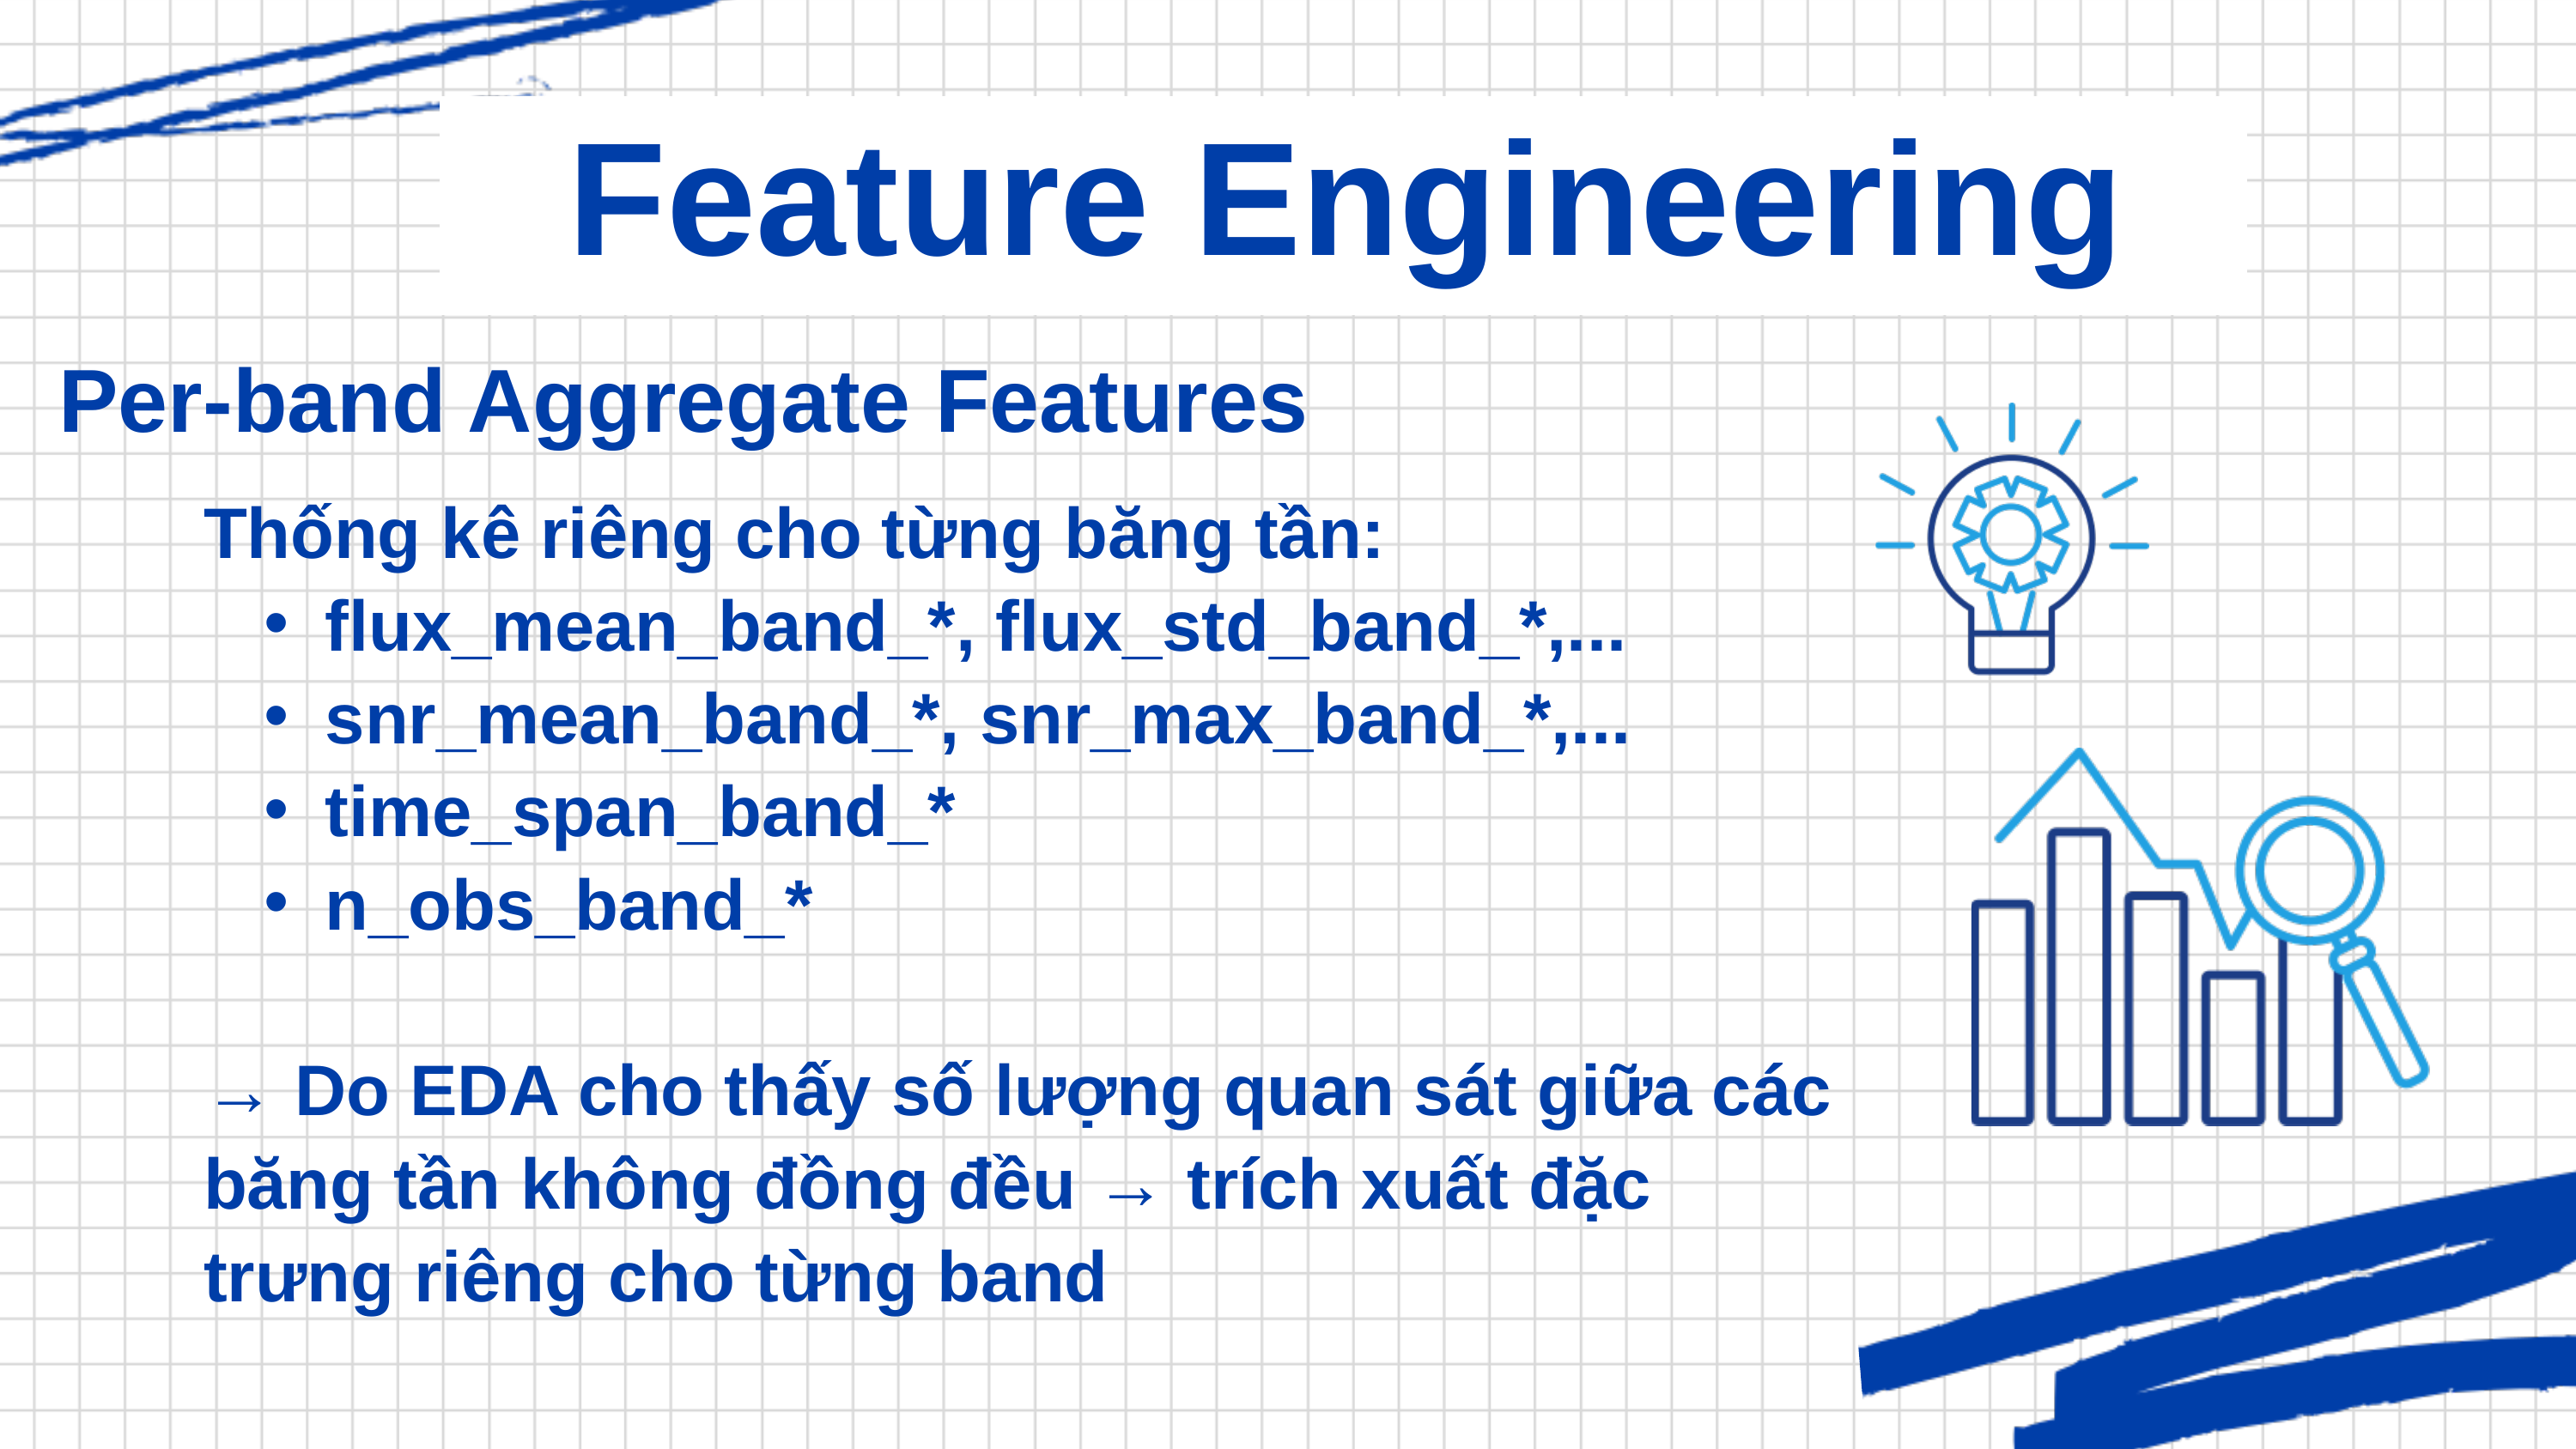

Feature Engineering

Per-band Aggregate Features

Thống kê riêng cho từng băng tần:
flux_mean_band_*, flux_std_band_*,...
snr_mean_band_*, snr_max_band_*,...
time_span_band_*
n_obs_band_*

→ Do EDA cho thấy số lượng quan sát giữa các băng tần không đồng đều → trích xuất đặc trưng riêng cho từng band